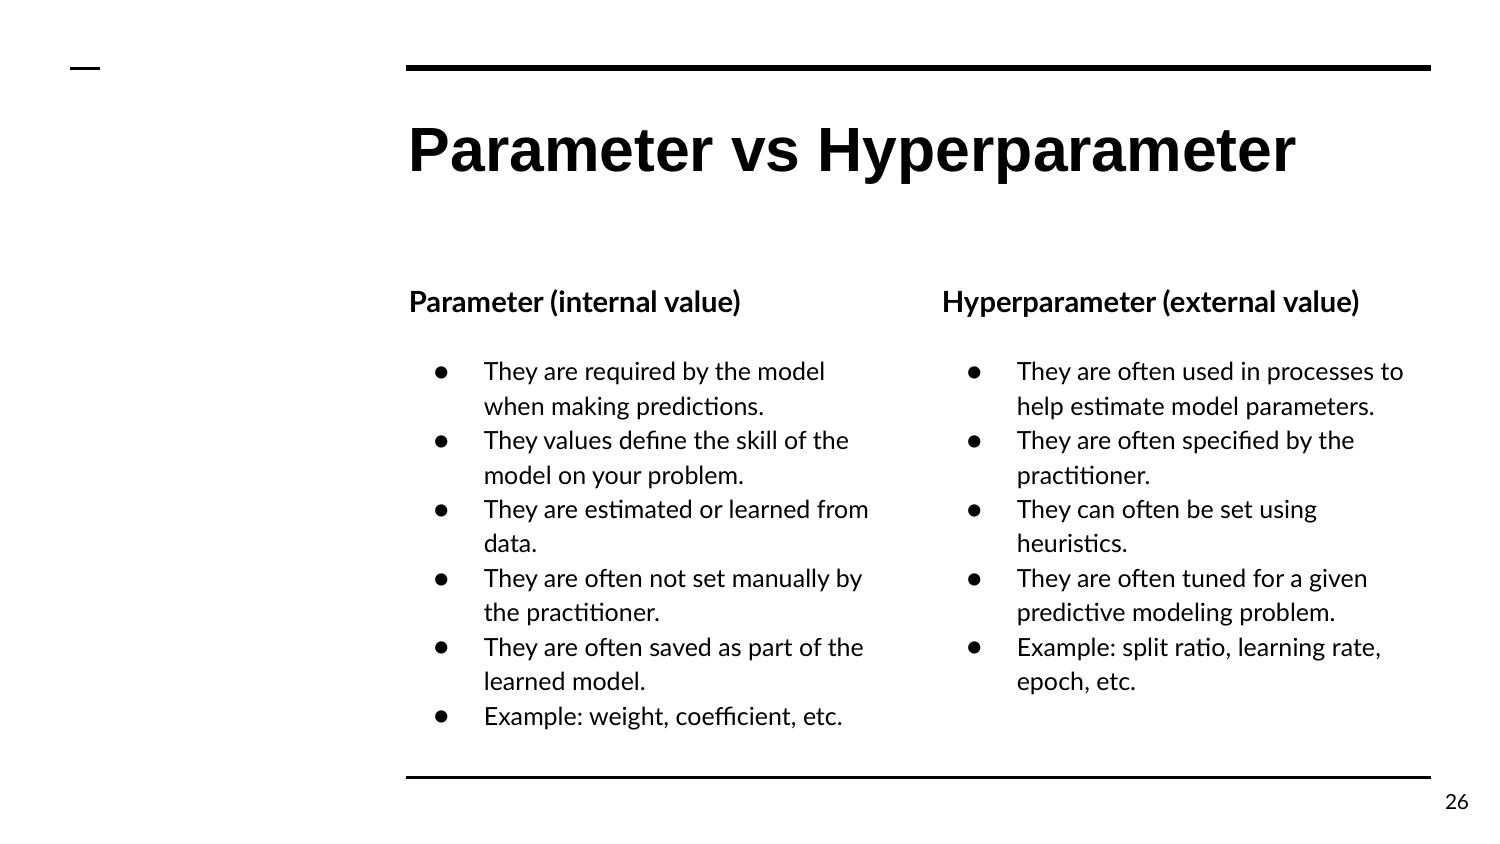

# Parameter vs Hyperparameter
Parameter (internal value)
They are required by the model when making predictions.
They values define the skill of the model on your problem.
They are estimated or learned from data.
They are often not set manually by the practitioner.
They are often saved as part of the learned model.
Example: weight, coefficient, etc.
Hyperparameter (external value)
They are often used in processes to help estimate model parameters.
They are often specified by the practitioner.
They can often be set using heuristics.
They are often tuned for a given predictive modeling problem.
Example: split ratio, learning rate, epoch, etc.
26